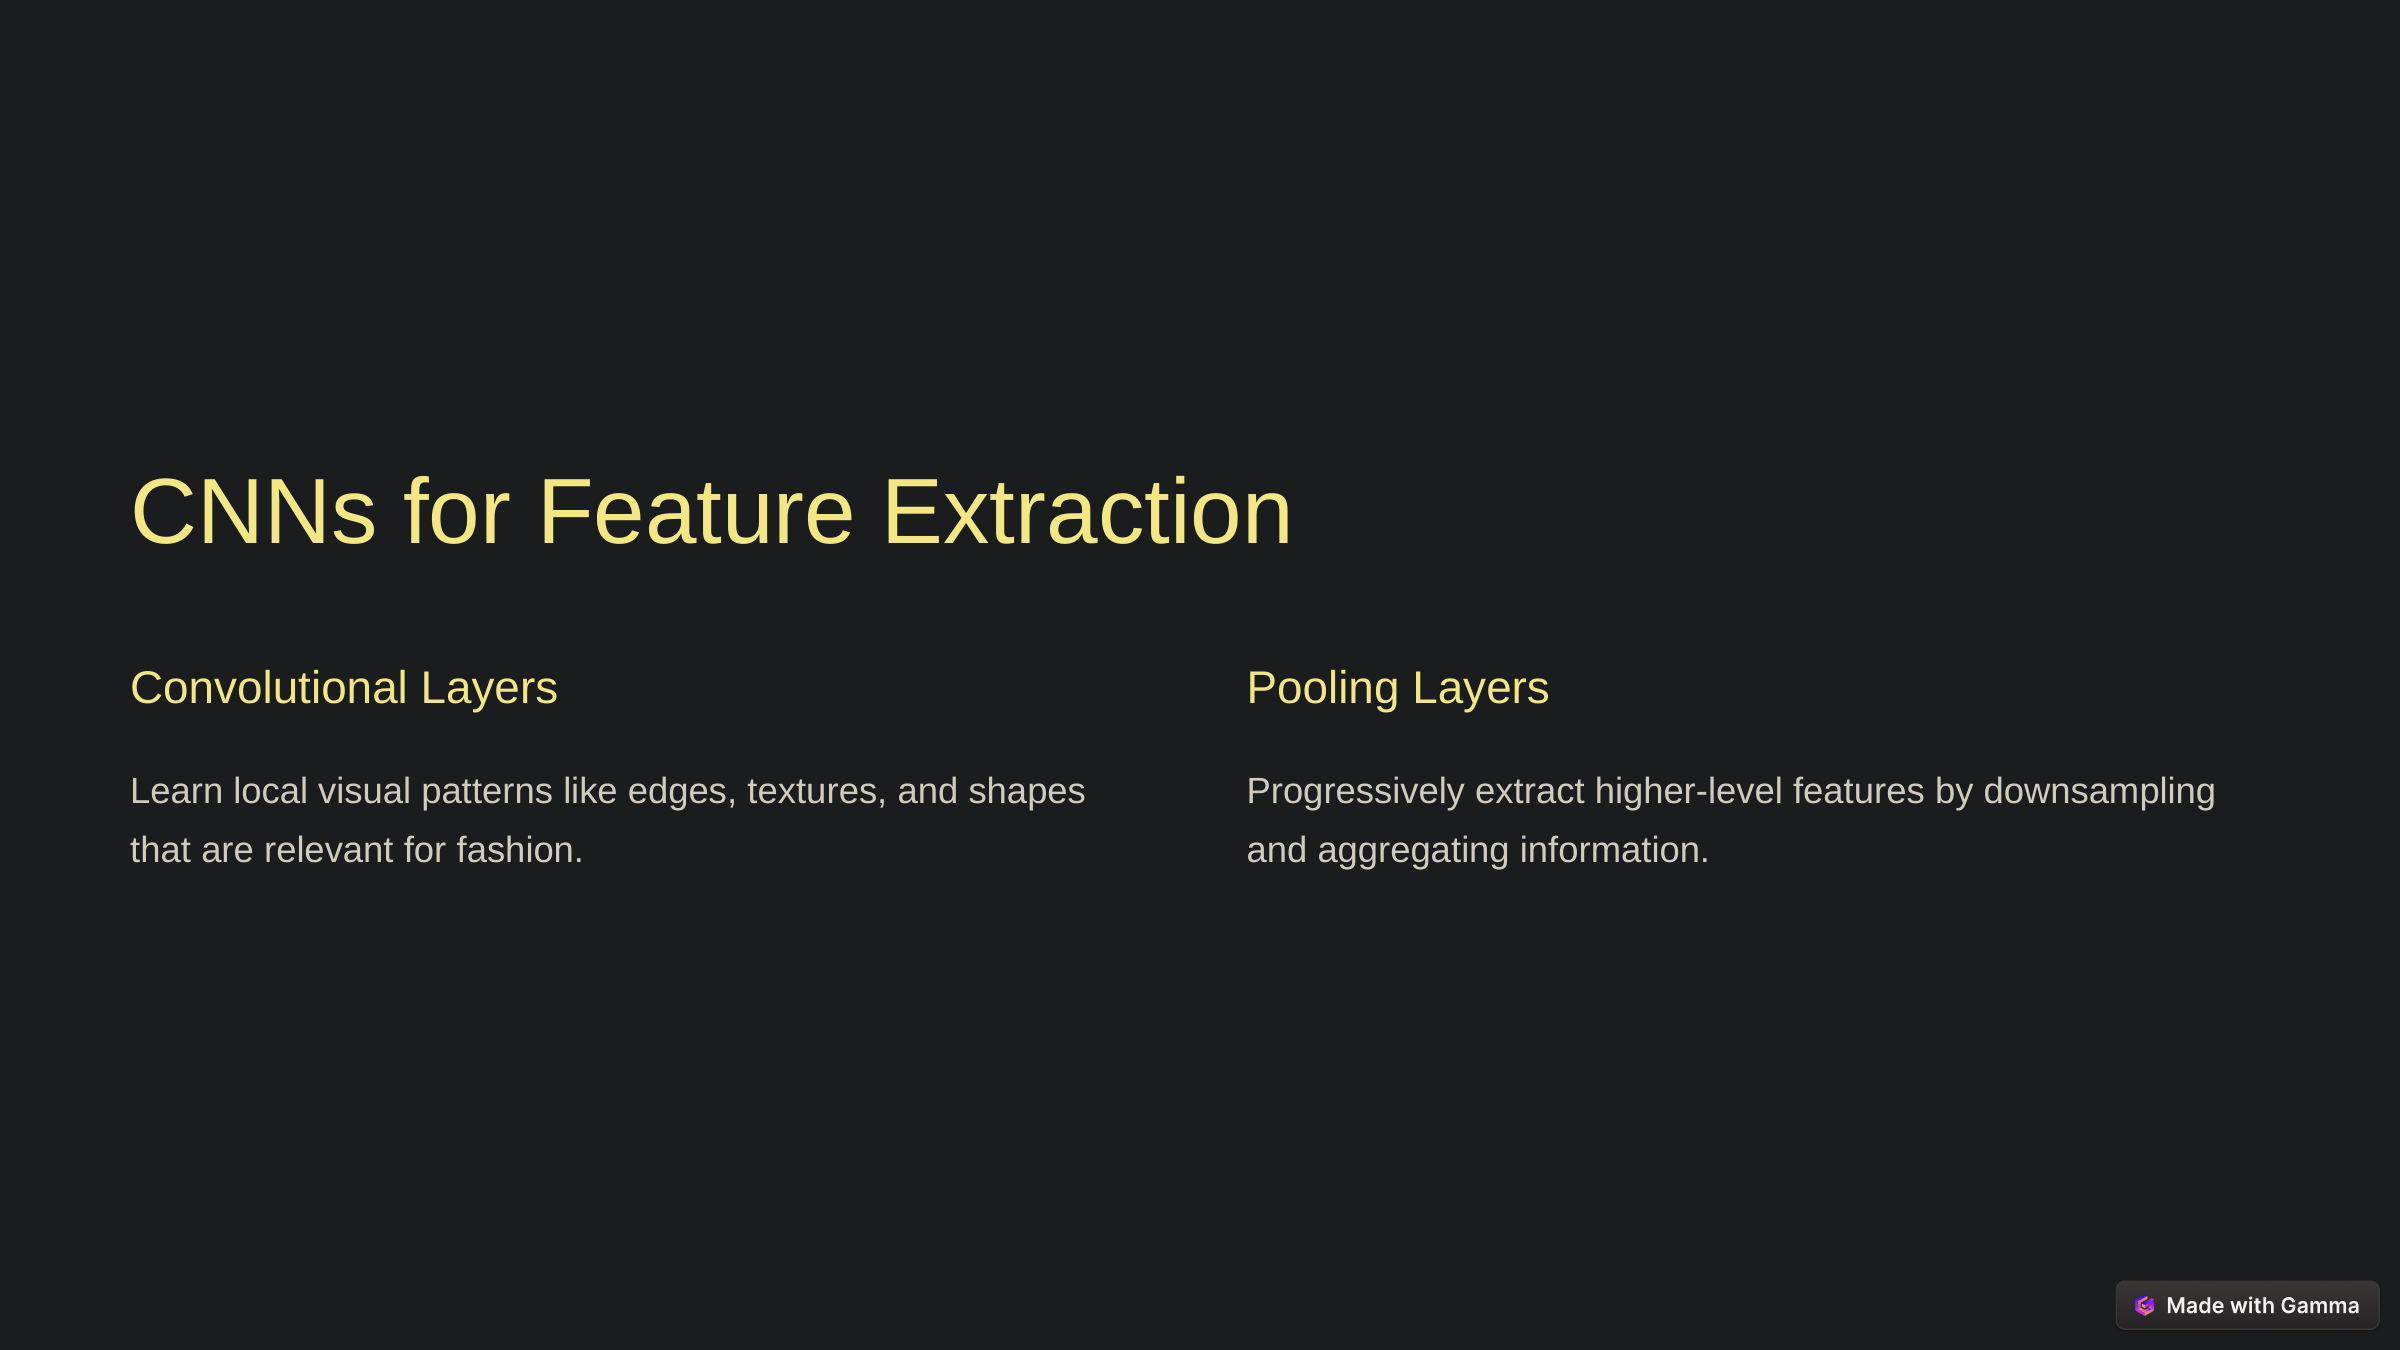

CNNs for Feature Extraction
Convolutional Layers
Pooling Layers
Learn local visual patterns like edges, textures, and shapes that are relevant for fashion.
Progressively extract higher-level features by downsampling and aggregating information.